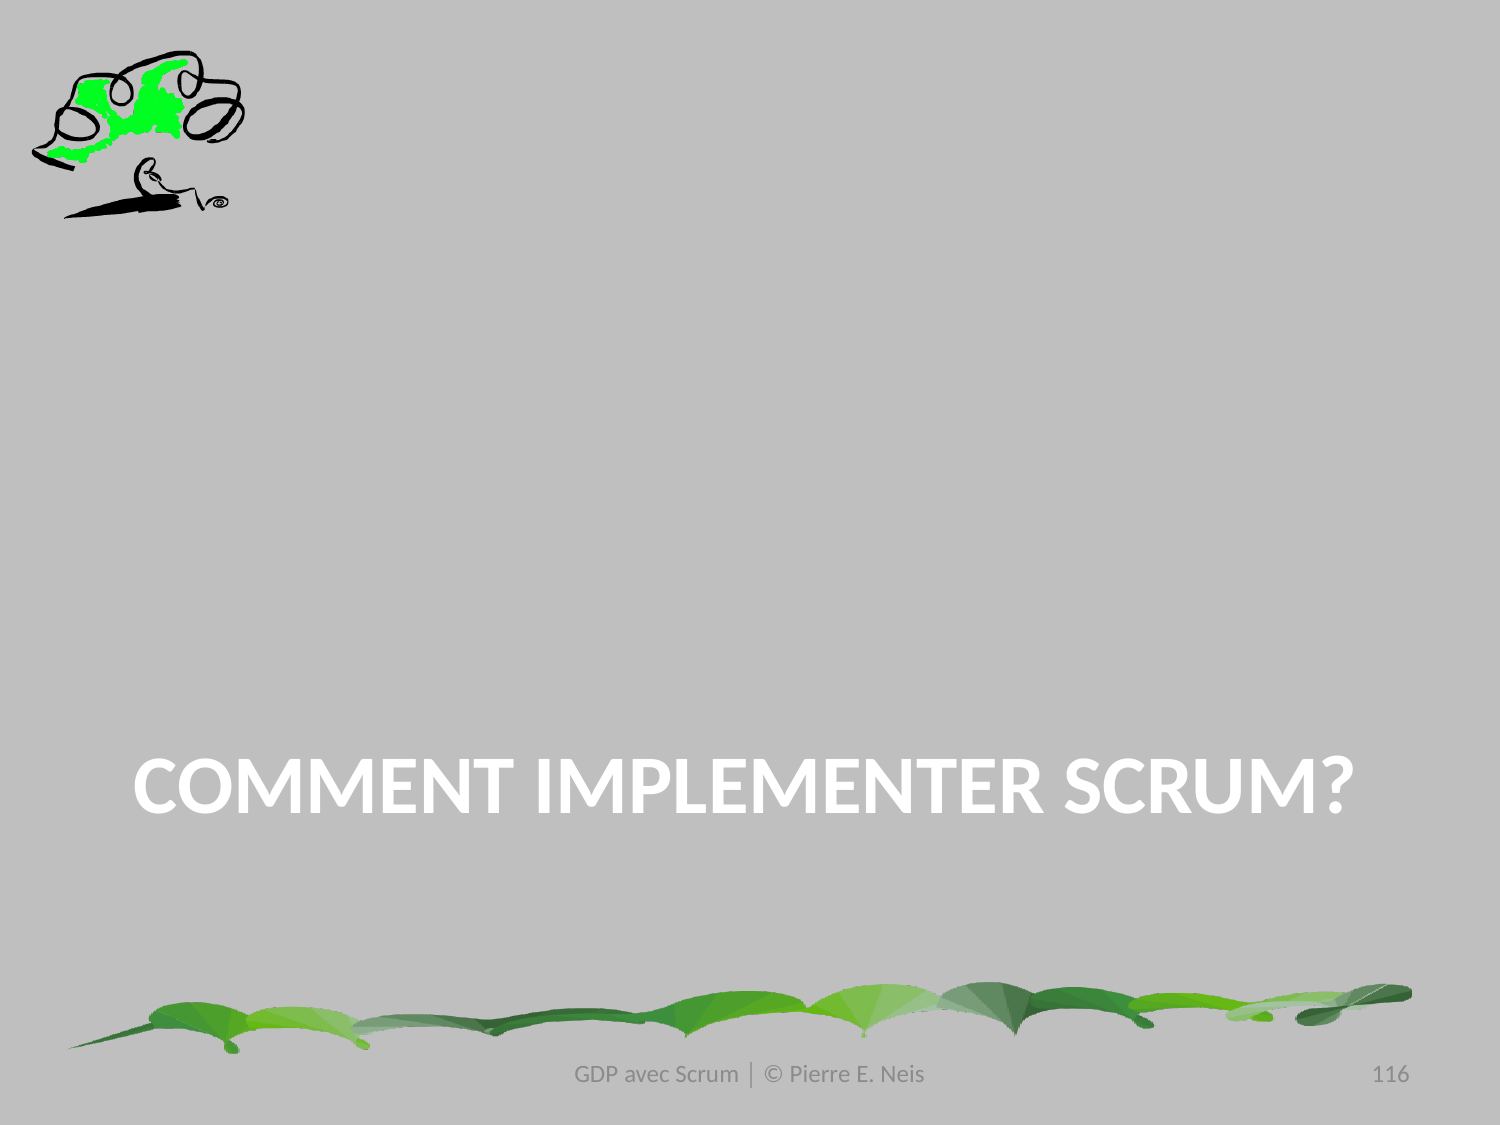

# Comment implementer scrum?
GDP avec Scrum │ © Pierre E. Neis
116